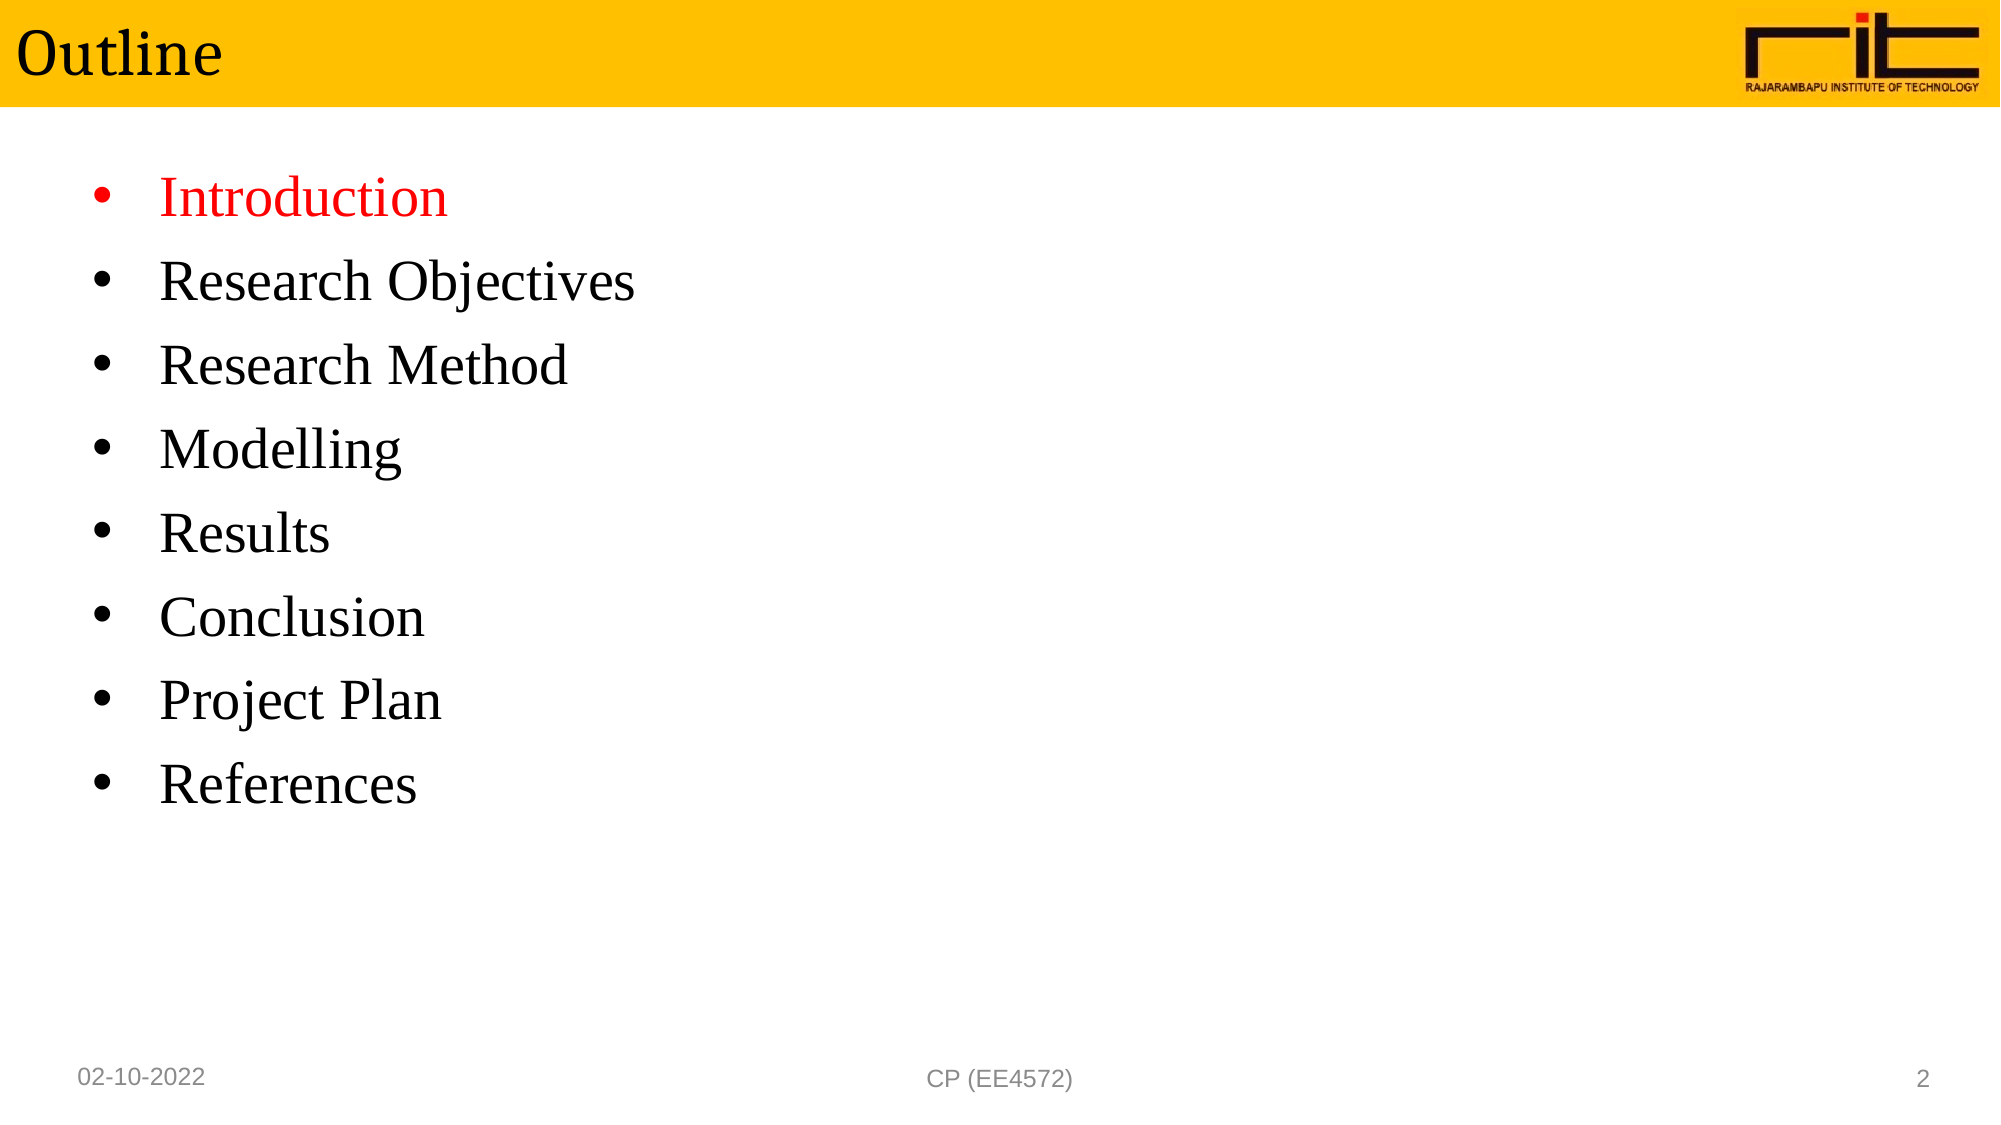

# Outline
Introduction
Research Objectives
Research Method
Modelling
Results
Conclusion
Project Plan
References
02-10-2022
CP (EE4572)
2